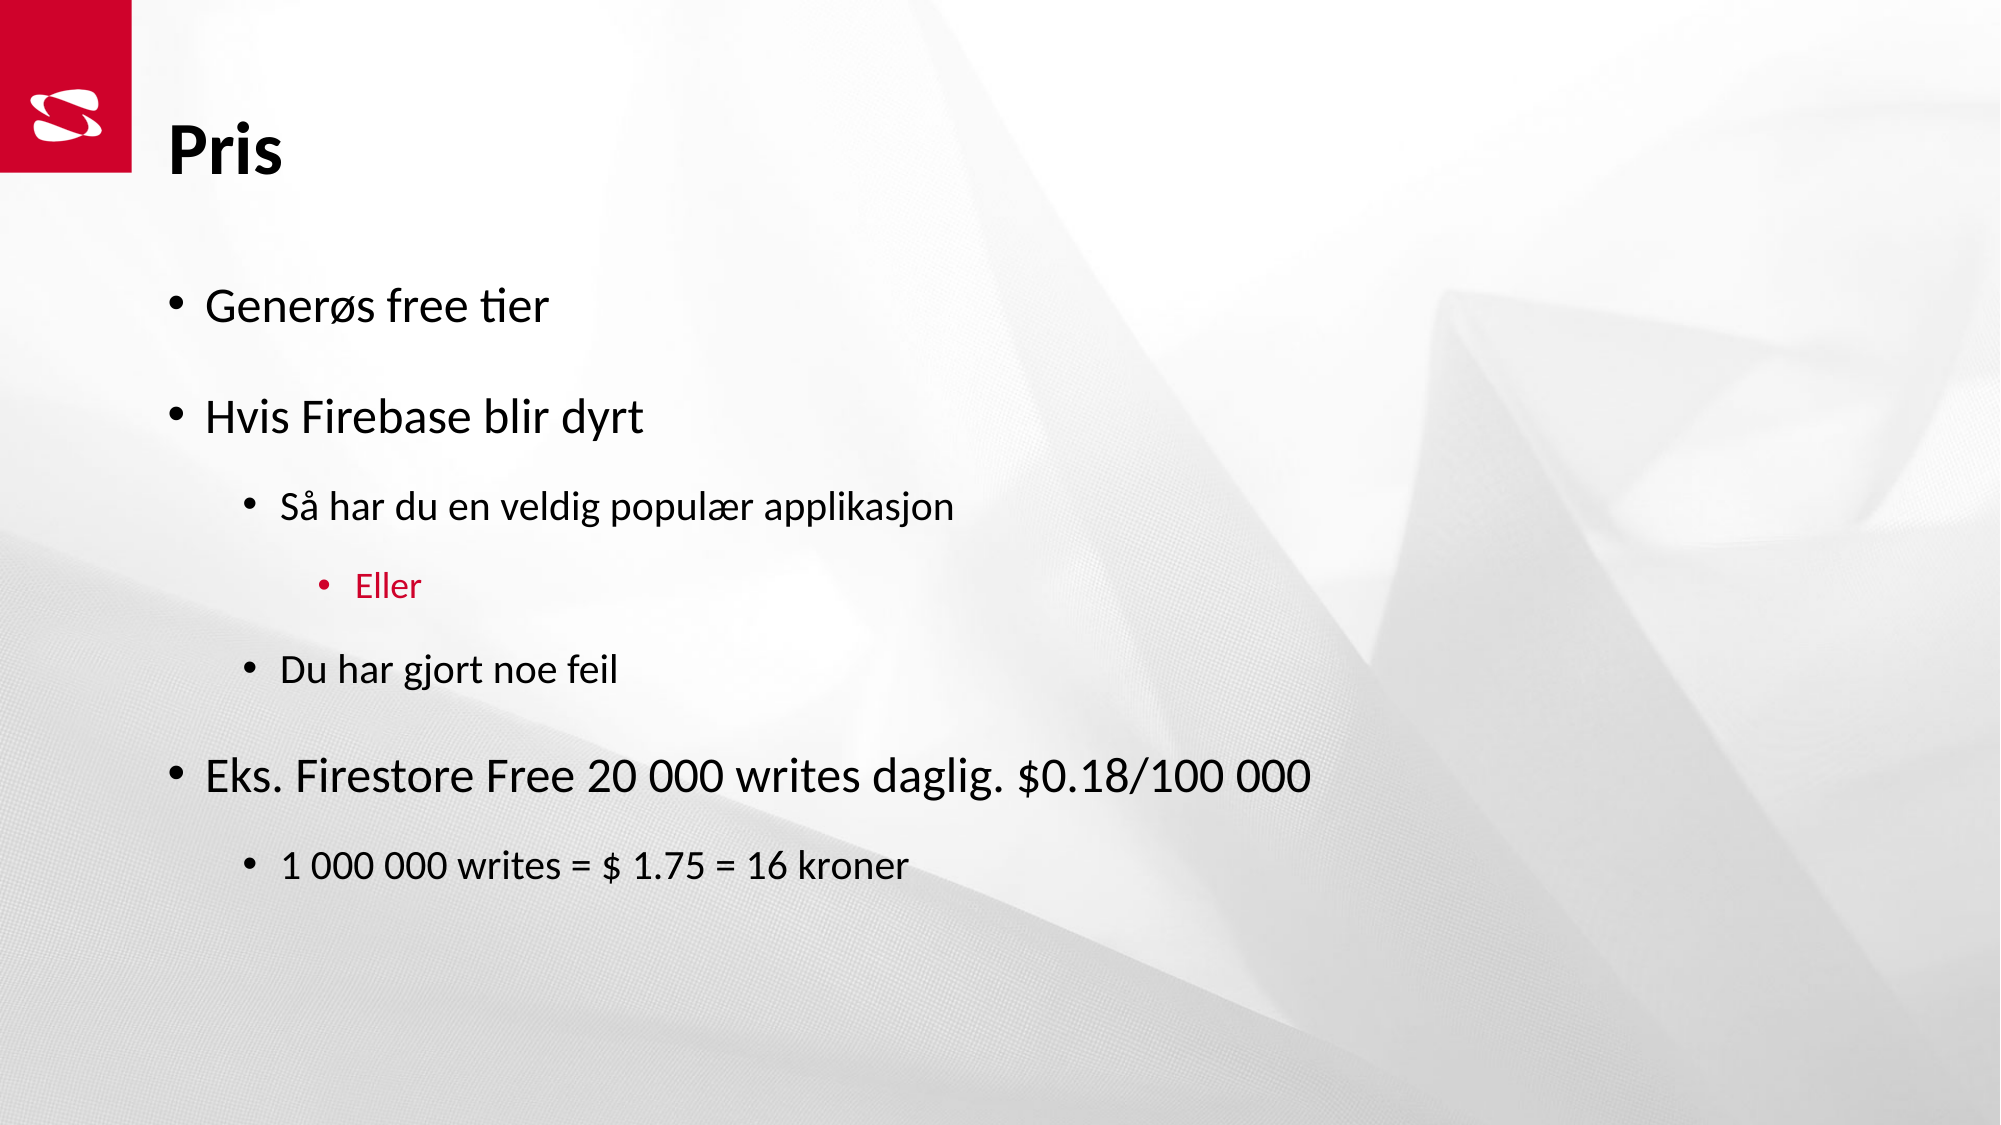

# Pris
Generøs free tier
Hvis Firebase blir dyrt
Så har du en veldig populær applikasjon
Eller
Du har gjort noe feil
Eks. Firestore Free 20 000 writes daglig. $0.18/100 000
1 000 000 writes = $ 1.75 = 16 kroner